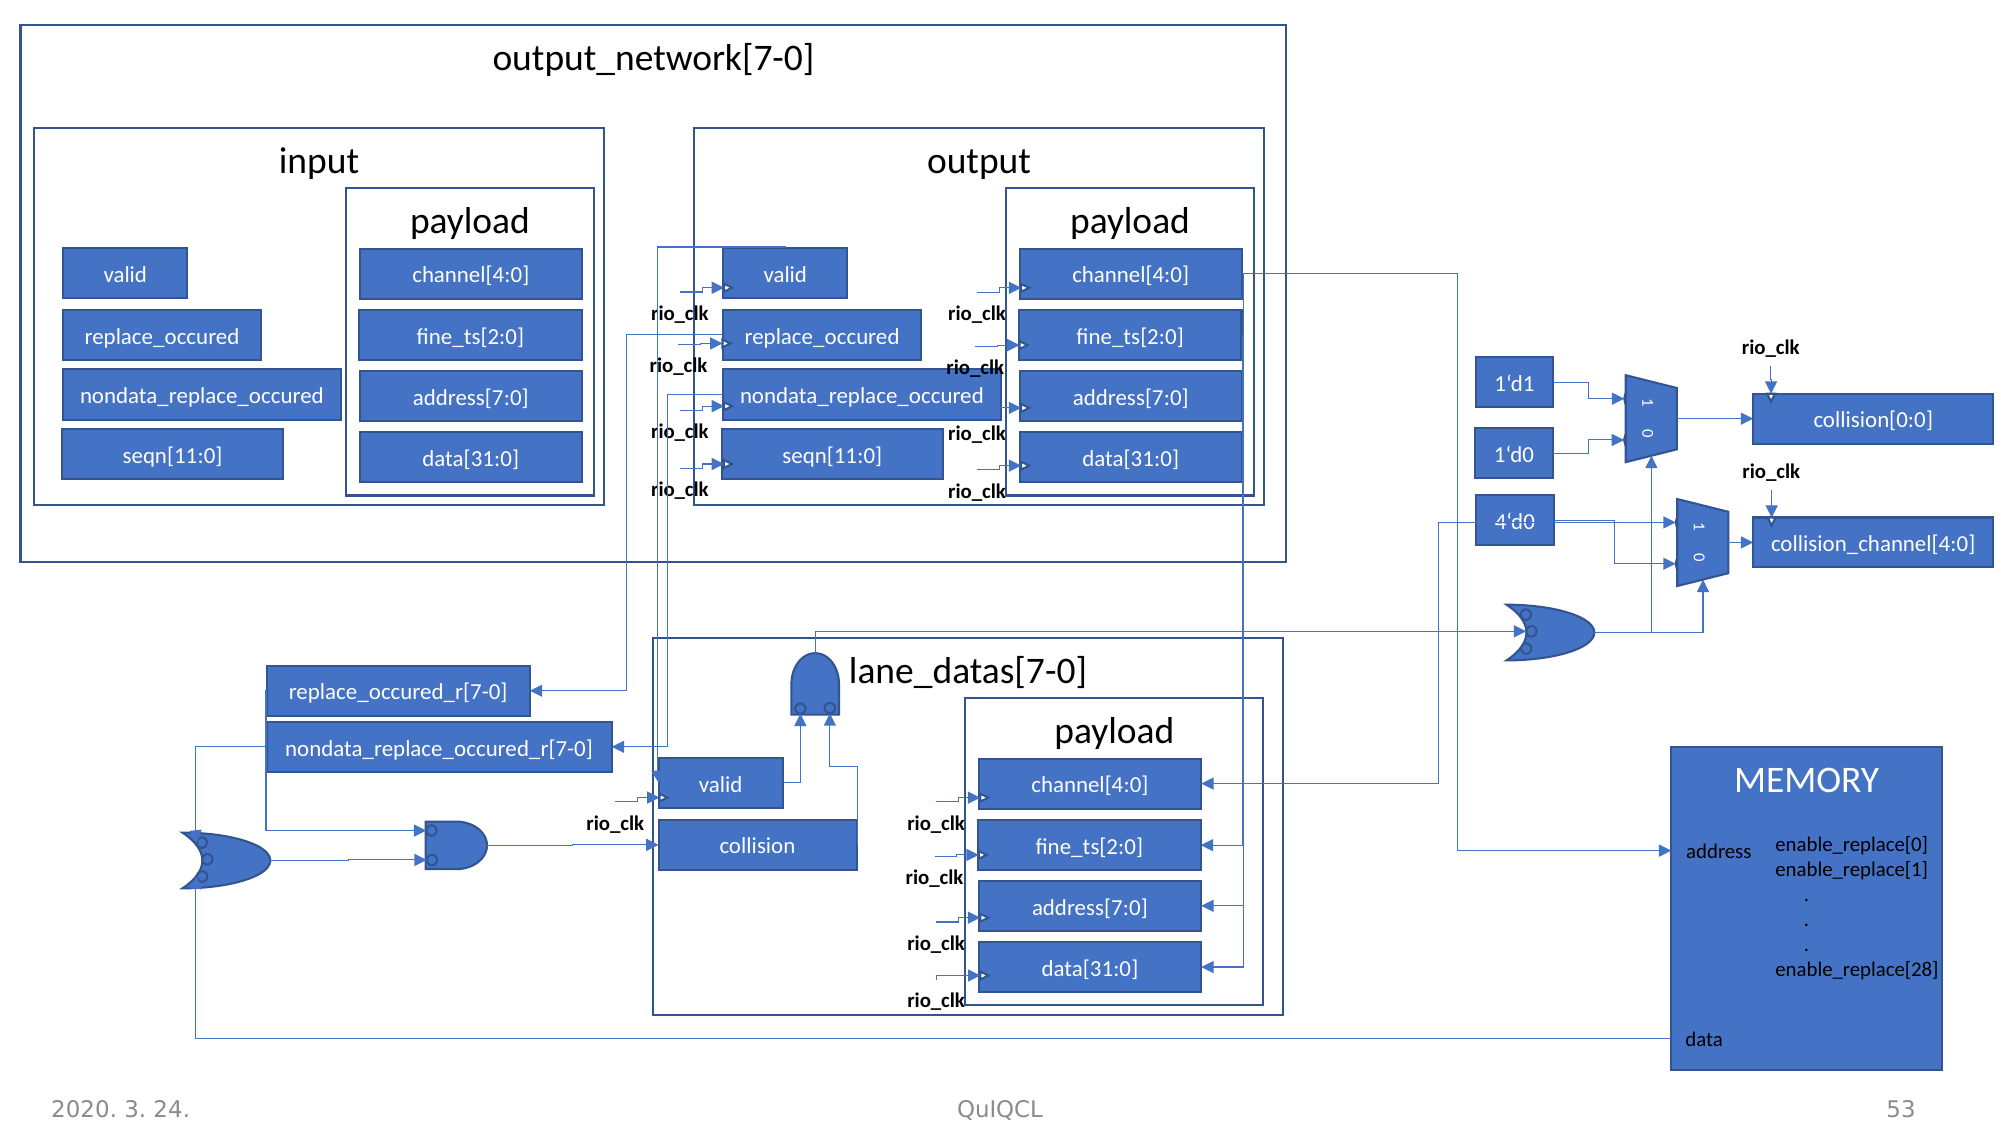

output_network[7-0]
input
payload
channel[4:0]
fine_ts[2:0]
address[7:0]
data[31:0]
valid
replace_occured
seqn[11:0]
nondata_replace_occured
output
payload
channel[4:0]
fine_ts[2:0]
address[7:0]
data[31:0]
valid
replace_occured
seqn[11:0]
nondata_replace_occured

rio_clk

rio_clk

rio_clk

rio_clk

rio_clk

rio_clk

rio_clk

rio_clk
rio_clk
collision[0:0]

1‘d1

1      0

1‘d0
rio_clk
collision_channel[4:0]

4‘d0

1      0

lane_datas[7-0]
payload
channel[4:0]
fine_ts[2:0]
address[7:0]
data[31:0]
valid
collision

rio_clk

rio_clk

rio_clk

rio_clk

rio_clk

replace_occured_r[7-0]
nondata_replace_occured_r[7-0]
MEMORY
enable_replace[0]
enable_replace[1]
      .
      .
      .
enable_replace[28]
address
data

2020. 3. 24.
QuIQCL
53